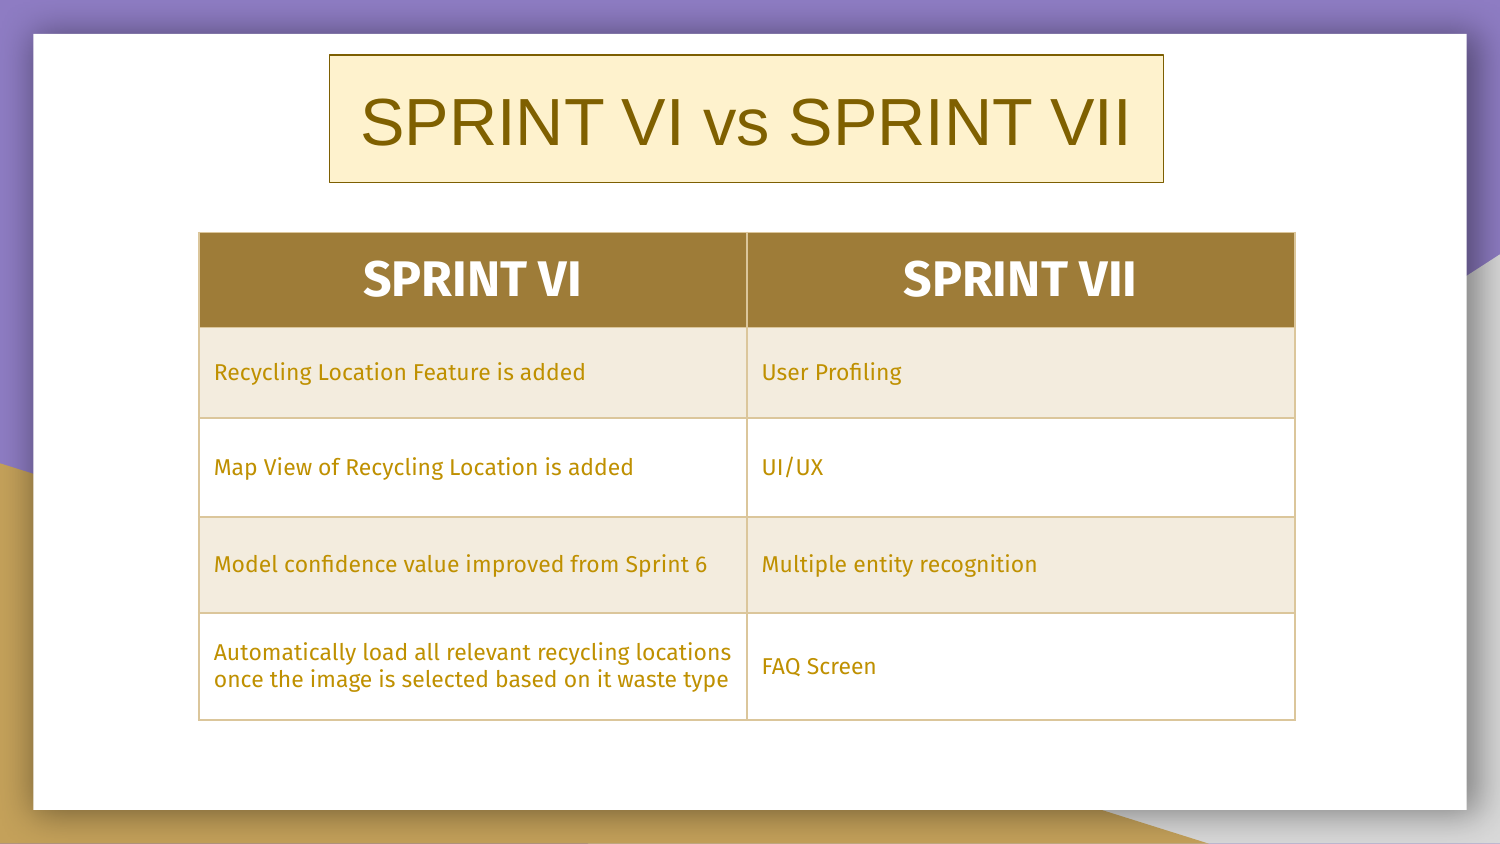

SPRINT VI vs SPRINT VII
| SPRINT VI | SPRINT VII |
| --- | --- |
| Recycling Location Feature is added | User Profiling |
| Map View of Recycling Location is added | UI/UX |
| Model confidence value improved from Sprint 6 | Multiple entity recognition |
| Automatically load all relevant recycling locations once the image is selected based on it waste type | FAQ Screen |